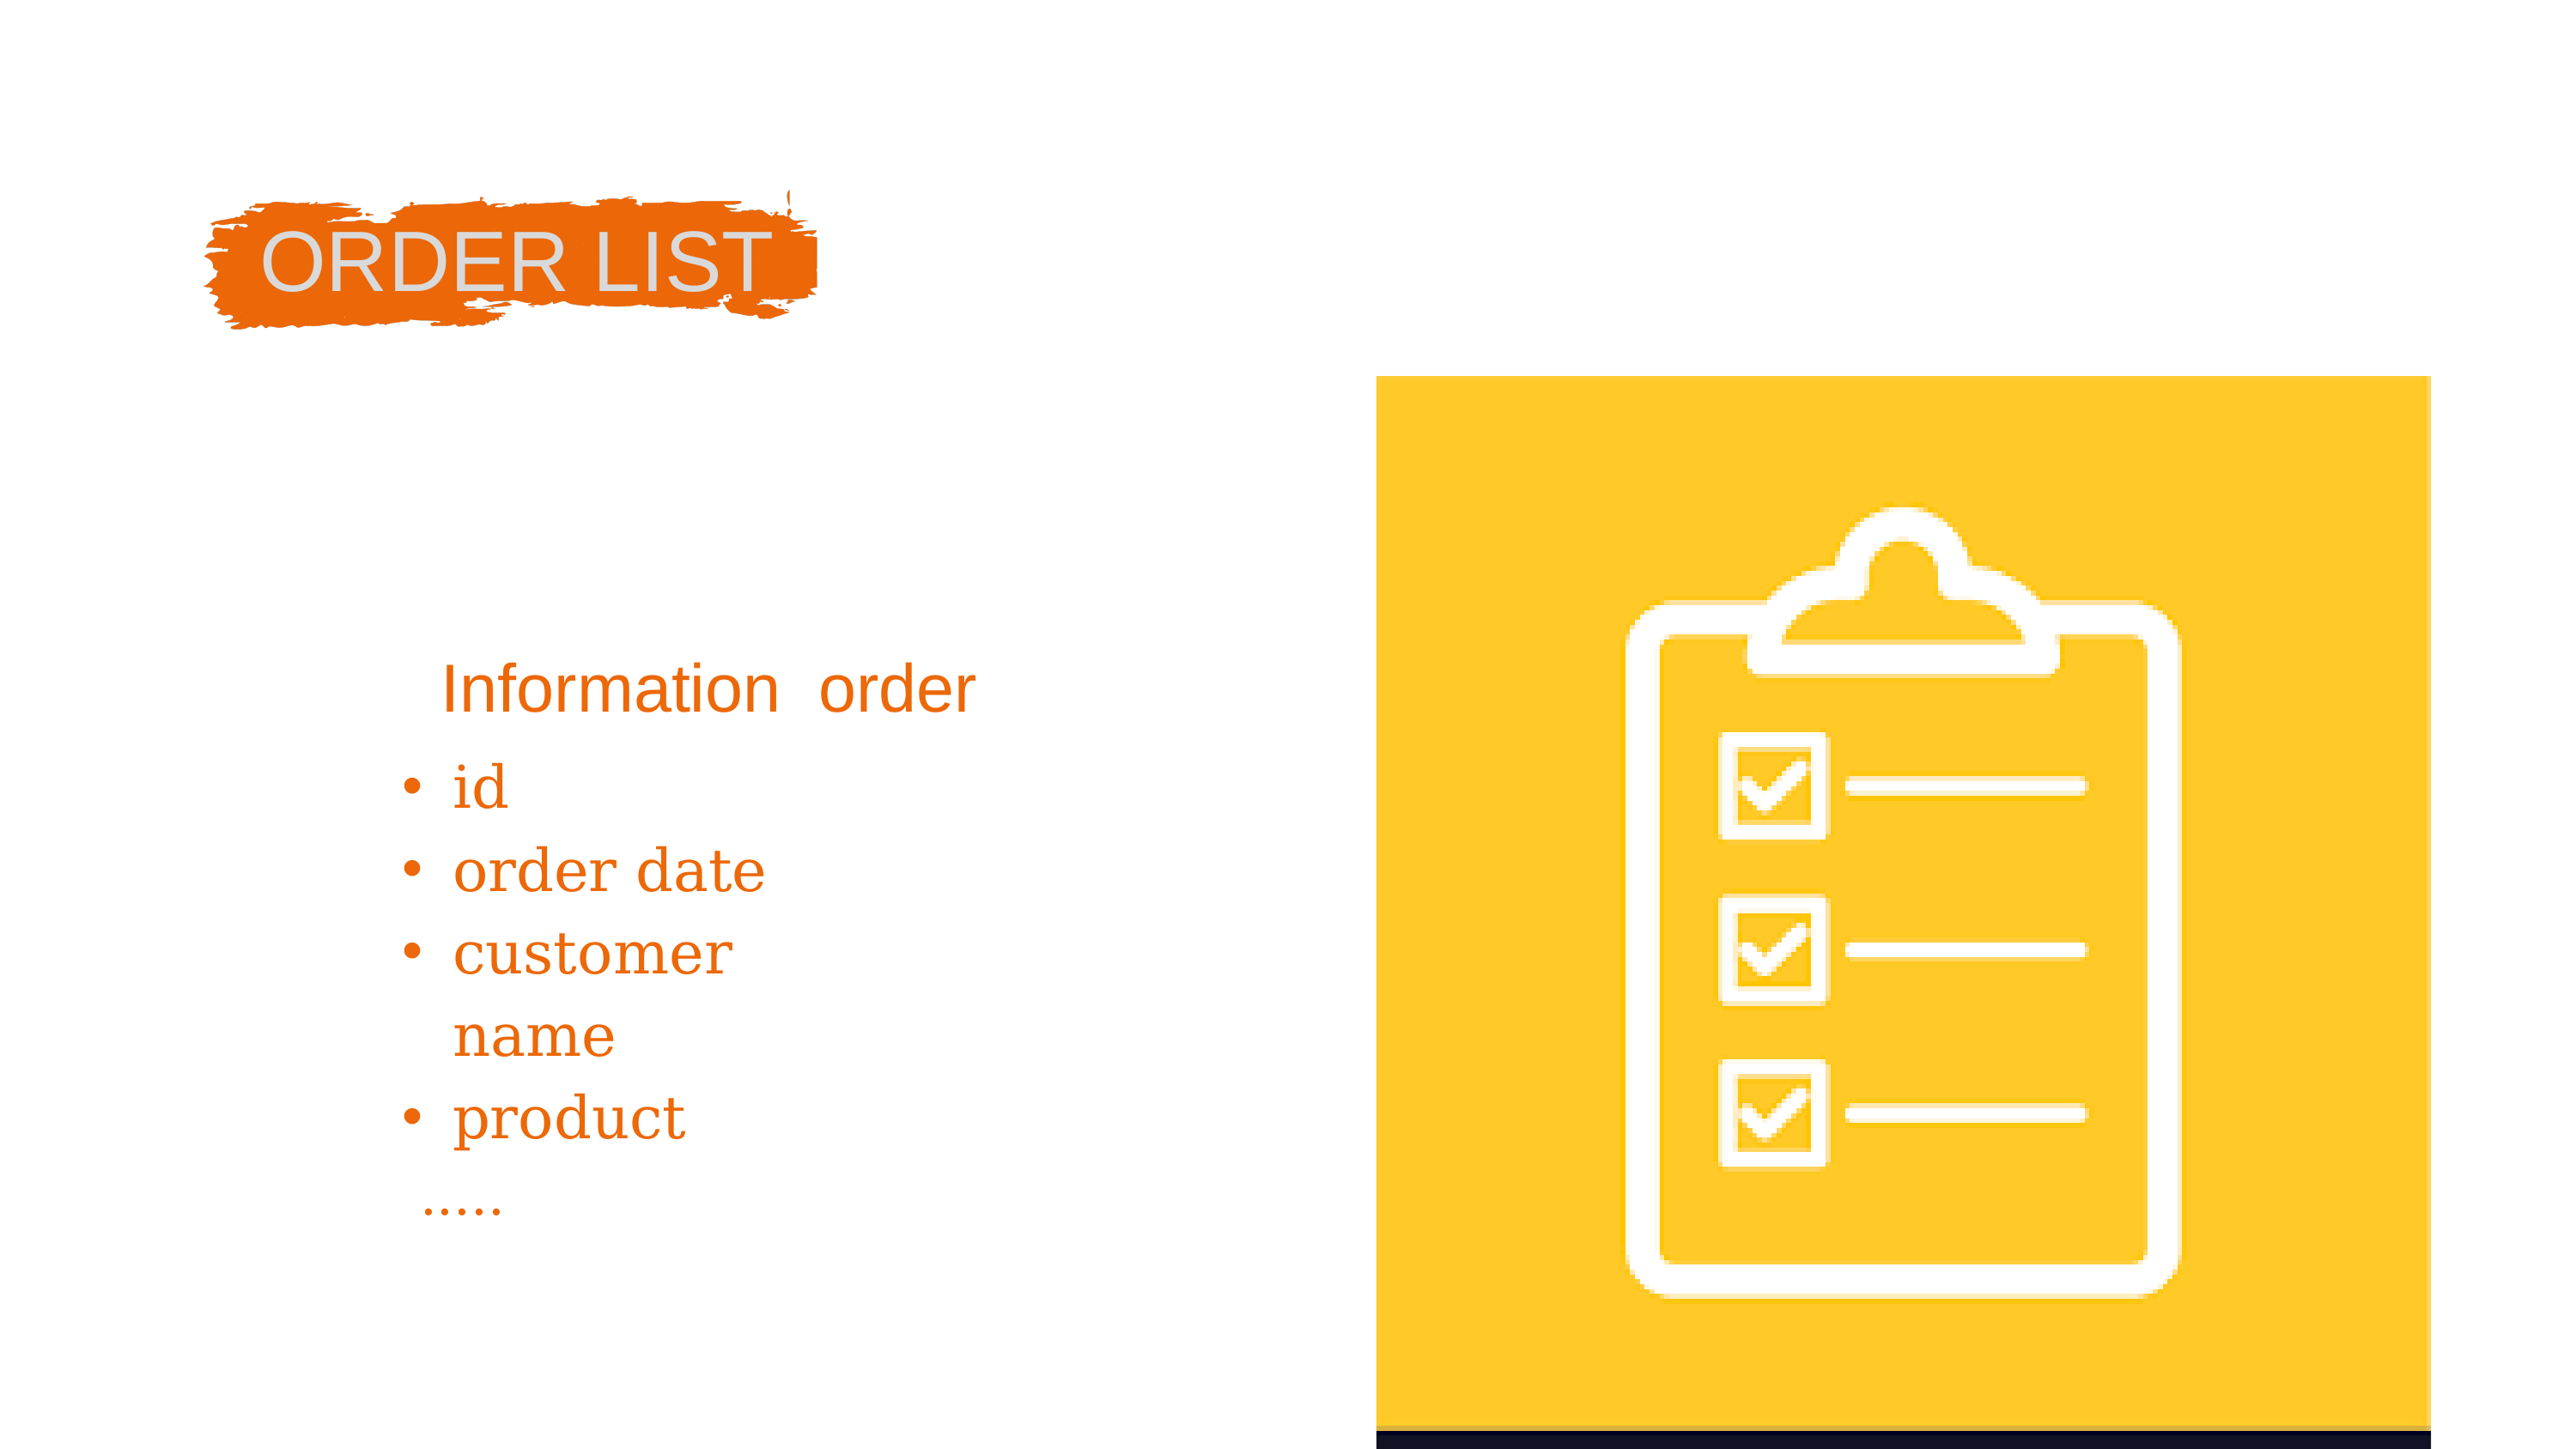

ORDER LIST

Information  order
id
order date
customer name
product
    .....